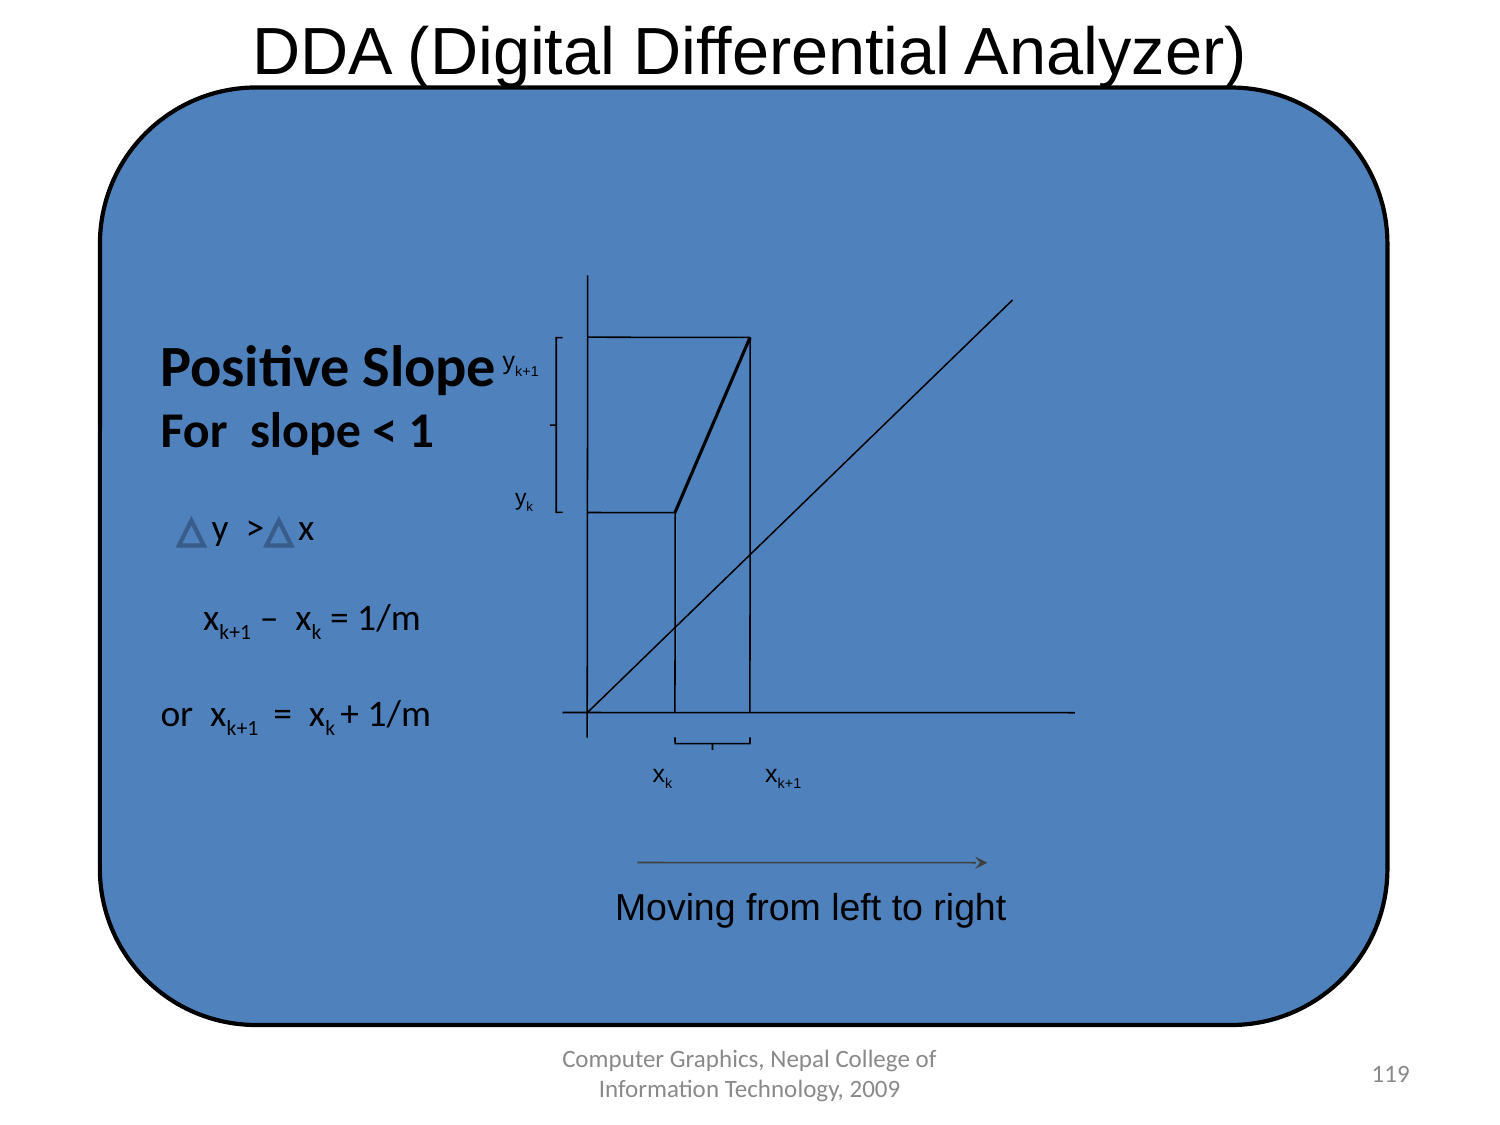

DDA (Digital Differential Analyzer)

Positive Slope
For  slope < 1

      y  >    x

     xk+1 –  xk = 1/m

or  xk+1   =  xk + 1/m

yk+1

yk

xk
xk+1
Moving from left to right
Computer Graphics, Nepal College of Information Technology, 2009
119